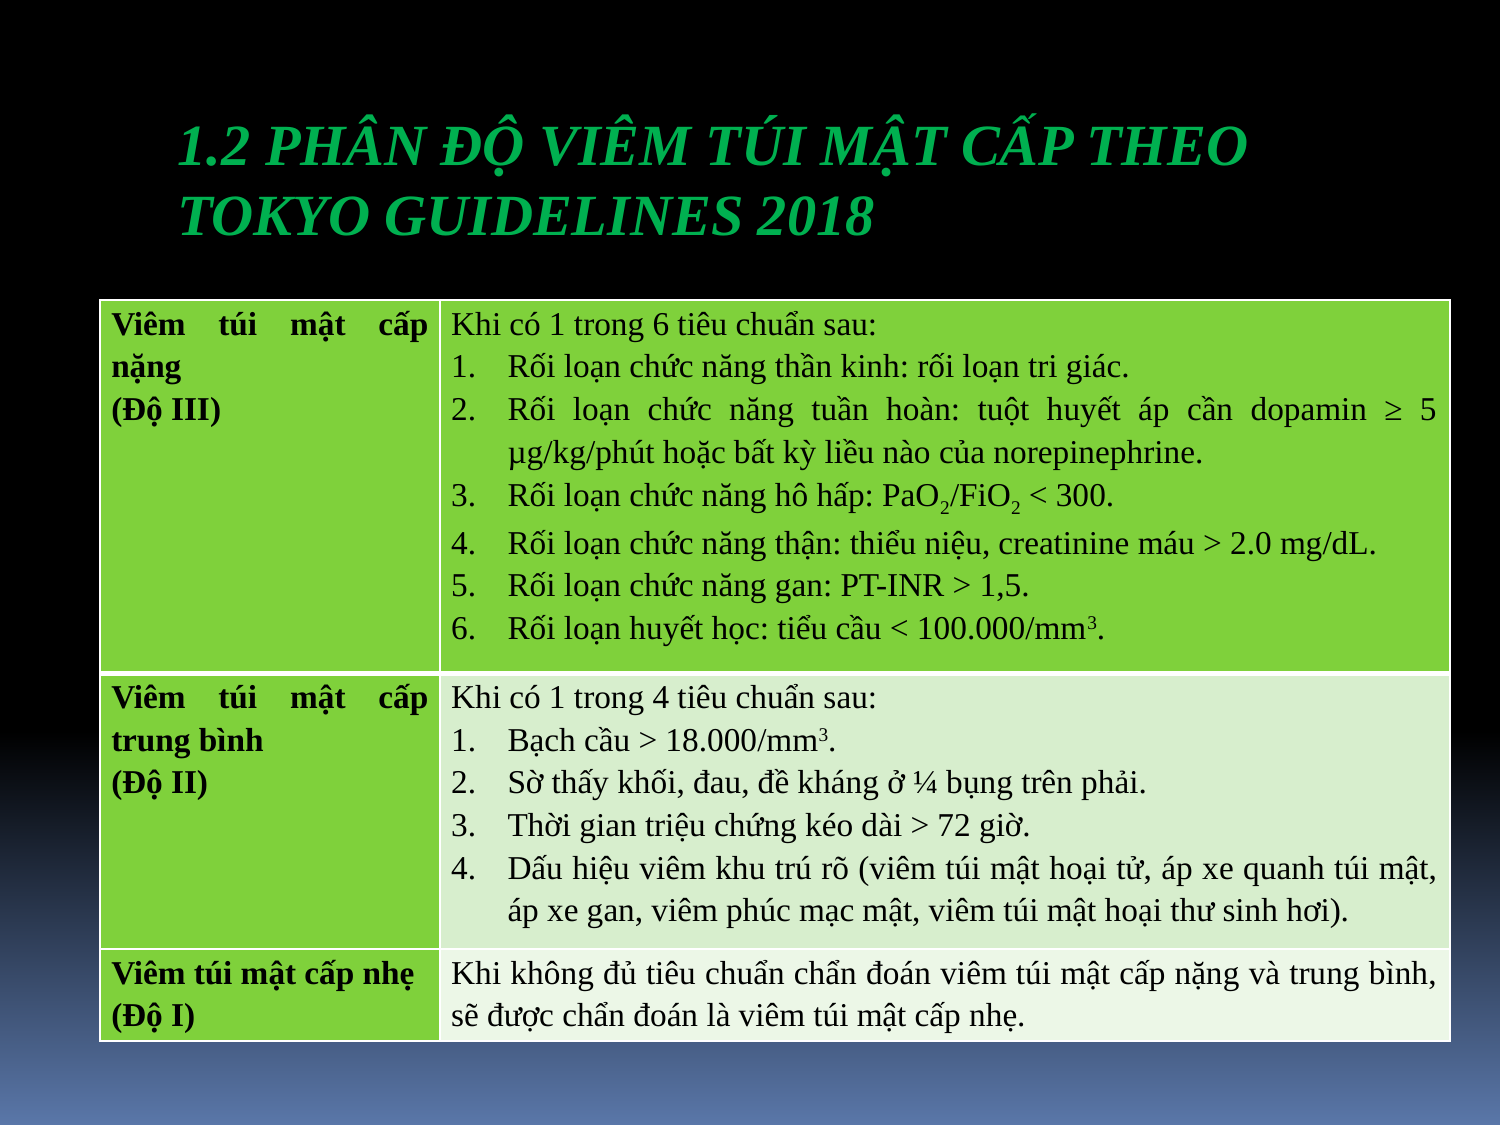

1.2 PHÂN ĐỘ VIÊM TÚI MẬT CẤP THEO TOKYO GUIDELINES 2018
| Viêm túi mật cấp nặng (Độ III) | Khi có 1 trong 6 tiêu chuẩn sau: Rối loạn chức năng thần kinh: rối loạn tri giác. Rối loạn chức năng tuần hoàn: tuột huyết áp cần dopamin ≥ 5 µg/kg/phút hoặc bất kỳ liều nào của norepinephrine. Rối loạn chức năng hô hấp: PaO2/FiO2 < 300. Rối loạn chức năng thận: thiểu niệu, creatinine máu > 2.0 mg/dL. Rối loạn chức năng gan: PT-INR > 1,5. Rối loạn huyết học: tiểu cầu < 100.000/mm3. |
| --- | --- |
| Viêm túi mật cấp trung bình (Độ II) | Khi có 1 trong 4 tiêu chuẩn sau: Bạch cầu > 18.000/mm3. Sờ thấy khối, đau, đề kháng ở ¼ bụng trên phải. Thời gian triệu chứng kéo dài > 72 giờ. Dấu hiệu viêm khu trú rõ (viêm túi mật hoại tử, áp xe quanh túi mật, áp xe gan, viêm phúc mạc mật, viêm túi mật hoại thư sinh hơi). |
| Viêm túi mật cấp nhẹ (Độ I) | Khi không đủ tiêu chuẩn chẩn đoán viêm túi mật cấp nặng và trung bình, sẽ được chẩn đoán là viêm túi mật cấp nhẹ. |